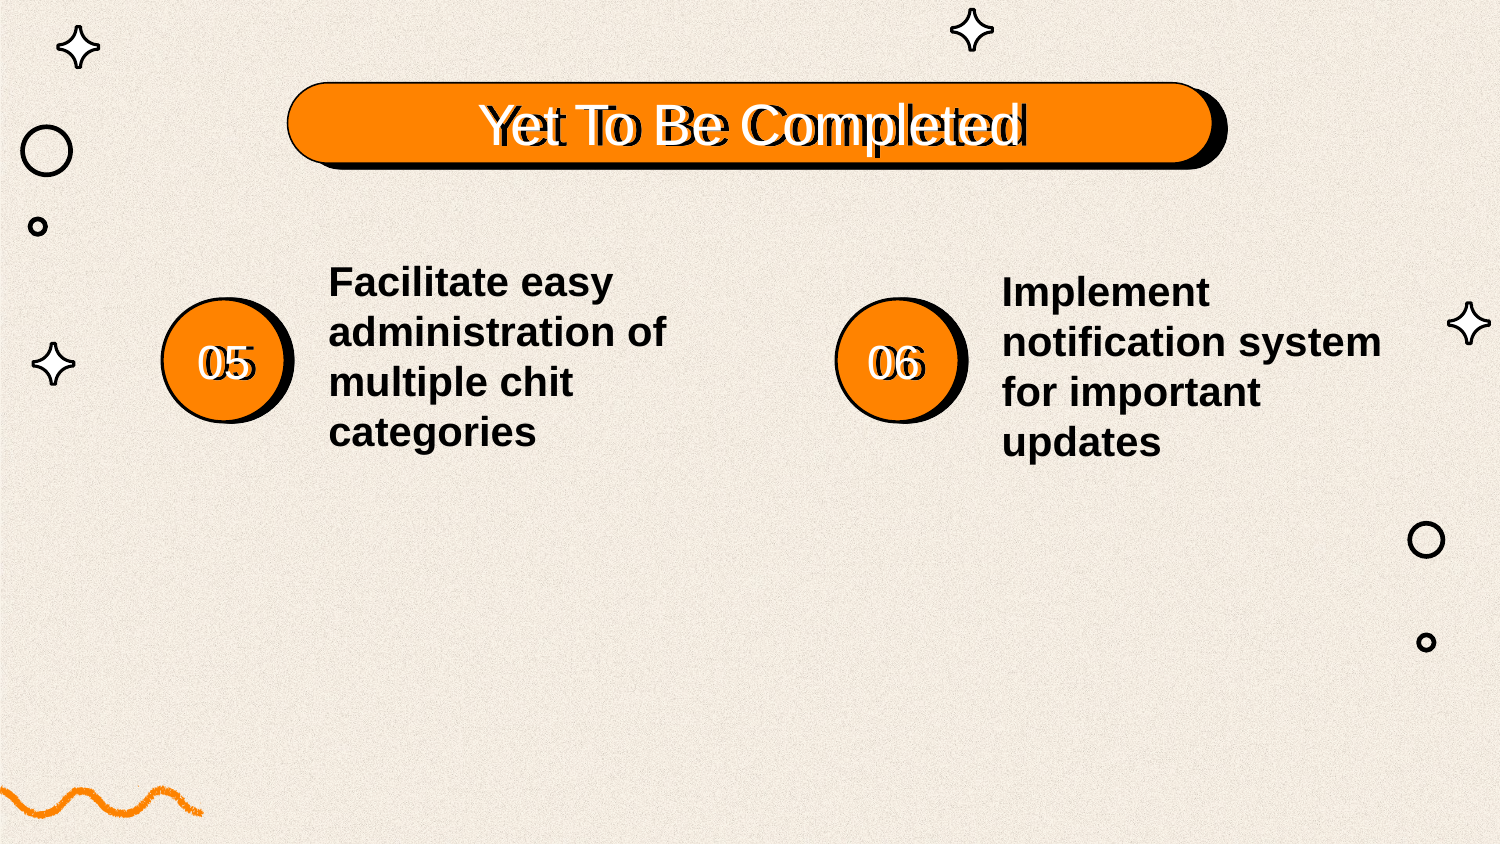

Yet To Be Completed

Facilitate easy administration of multiple chit categories
05
06
Implement notification system for important updates